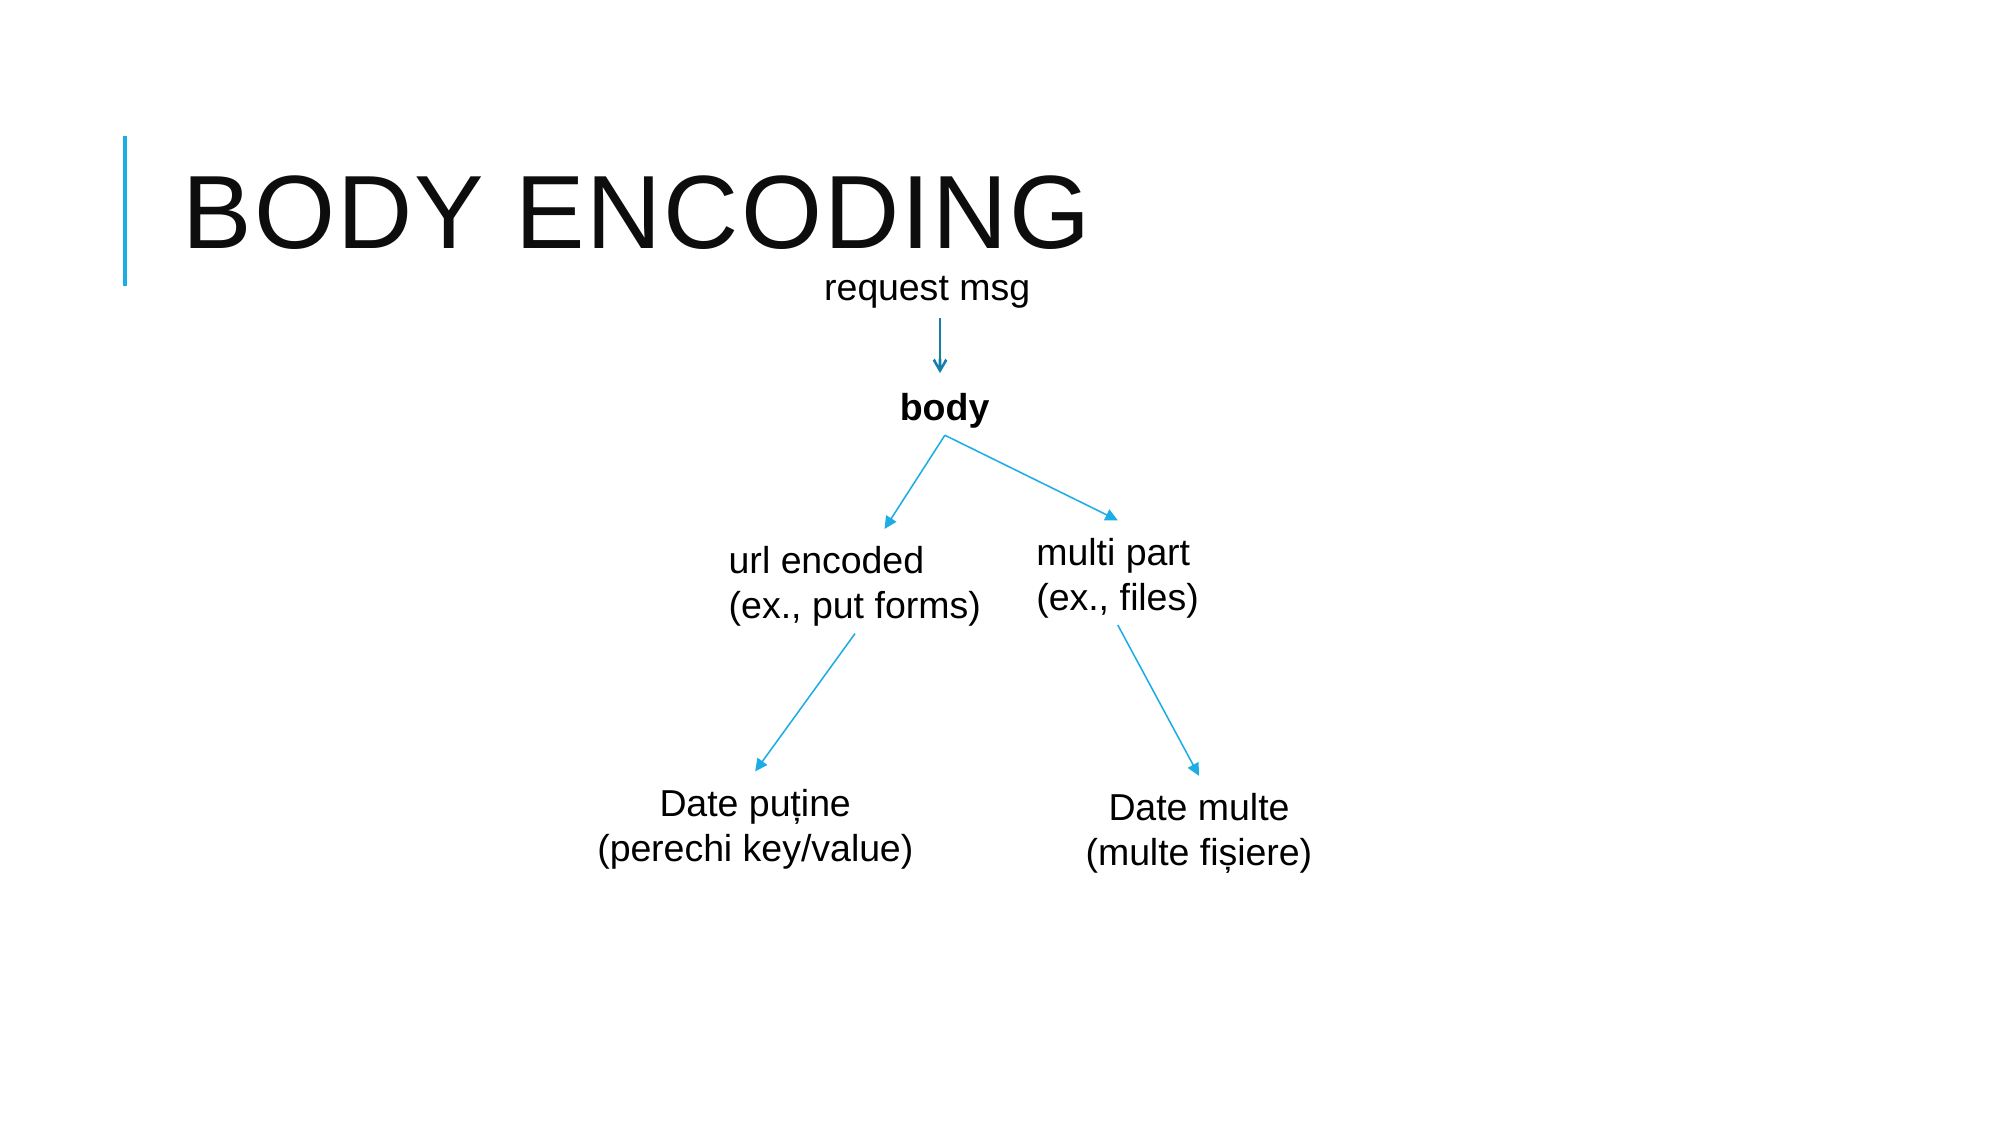

# Body Encoding
request msg

body
multi part
(ex., files)
url encoded
(ex., put forms)
Date puține
(perechi key/value)
Date multe
(multe fișiere)
Instrumente pentru dezvoltarea programelor
40